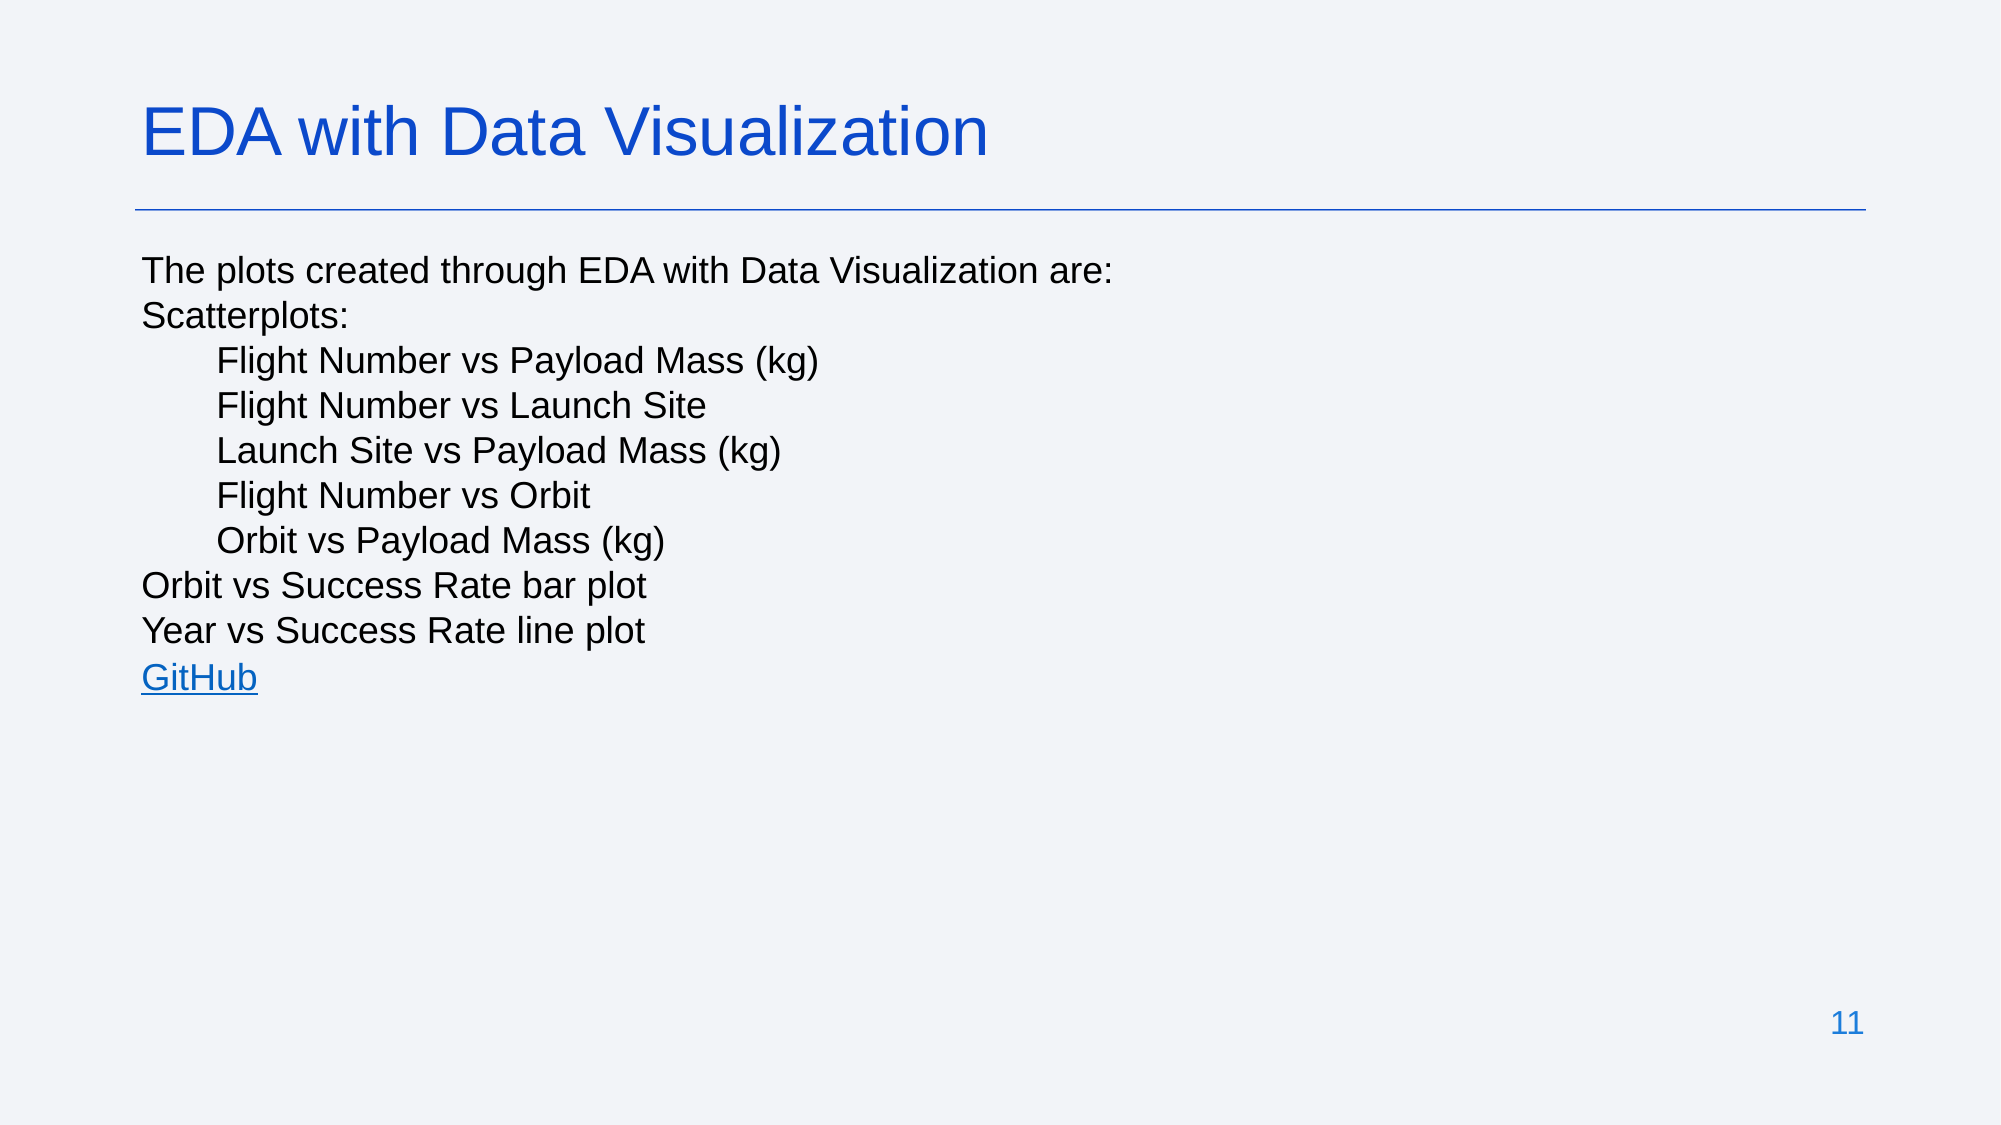

EDA with Data Visualization
The plots created through EDA with Data Visualization are:
Scatterplots:
Flight Number vs Payload Mass (kg)
Flight Number vs Launch Site
Launch Site vs Payload Mass (kg)
Flight Number vs Orbit
Orbit vs Payload Mass (kg)
Orbit vs Success Rate bar plot
Year vs Success Rate line plot

GitHub

11